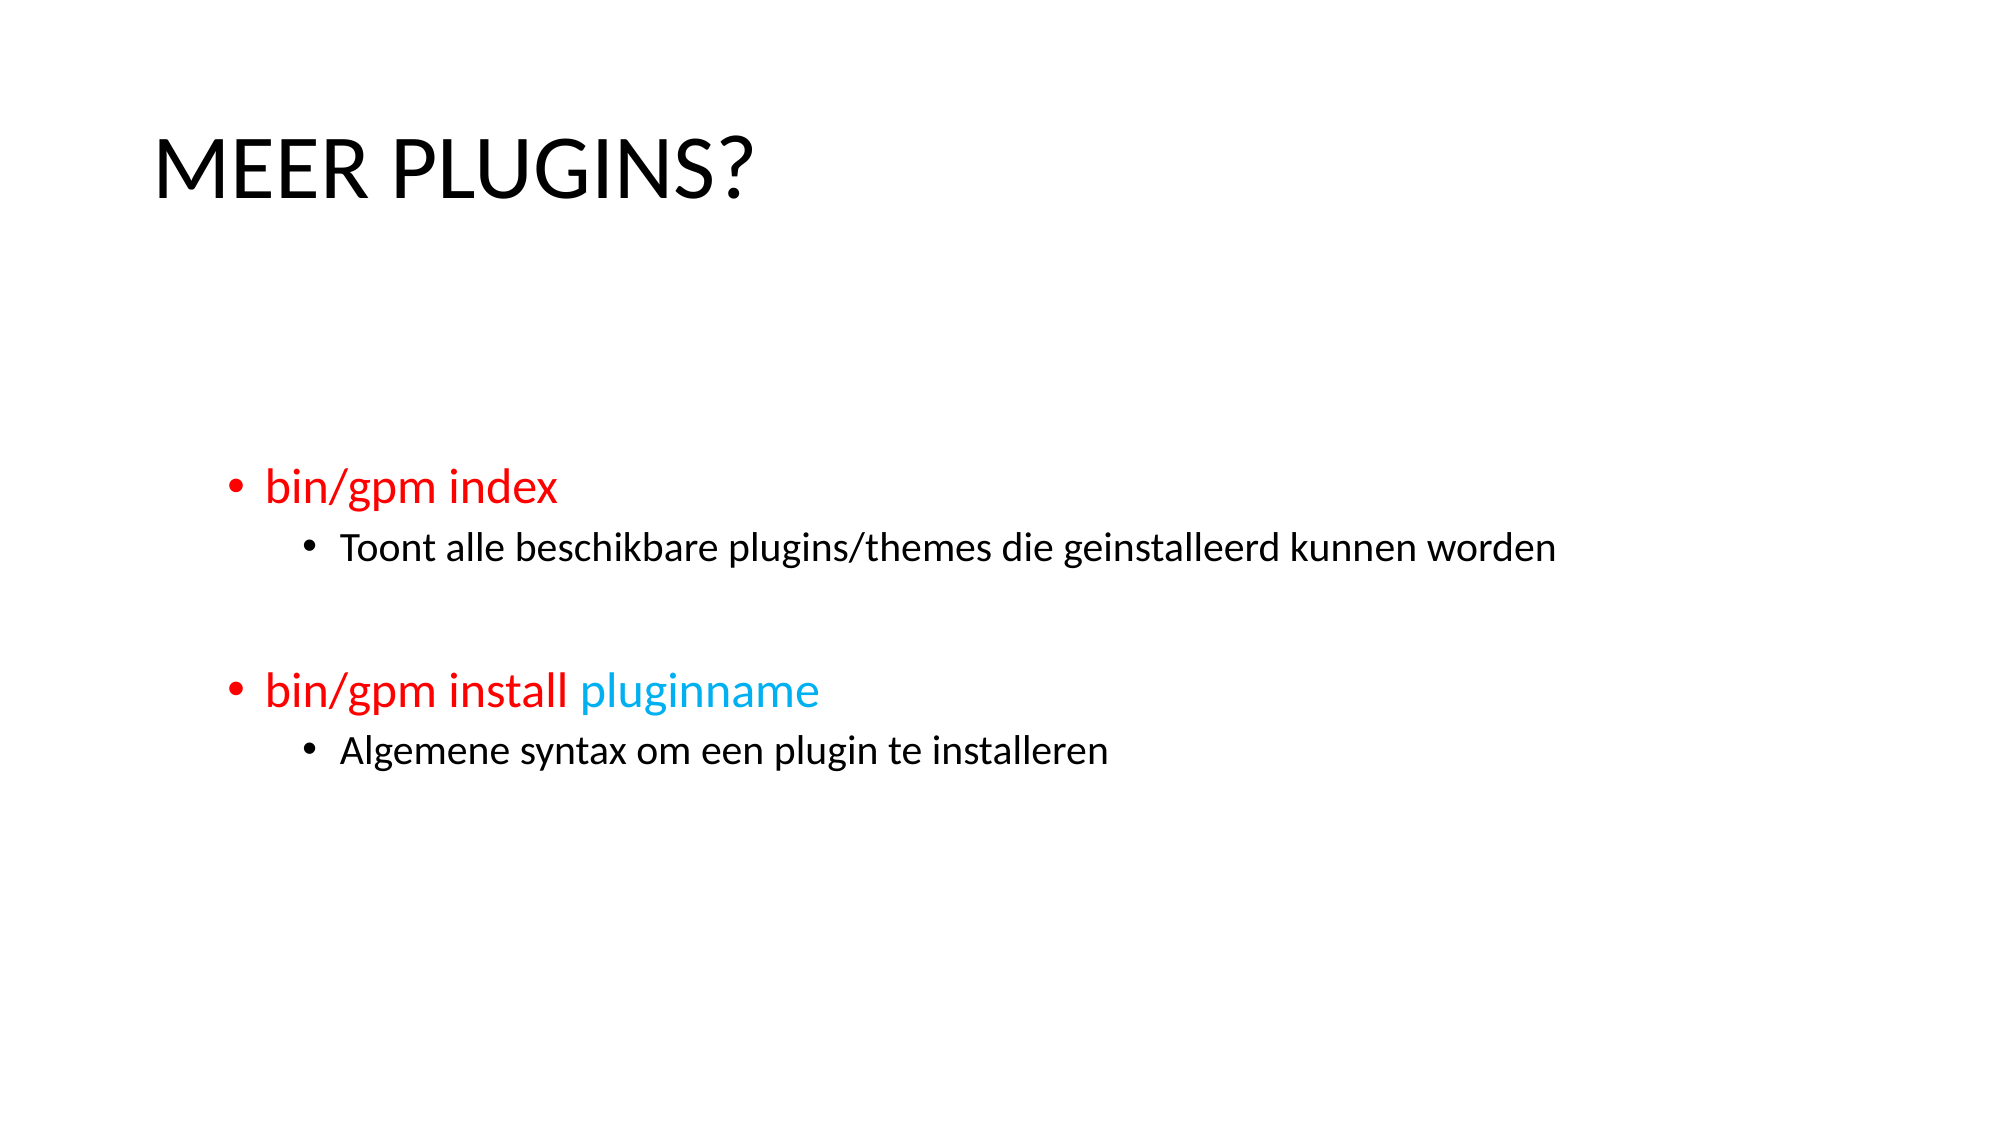

# MEER PLUGINS?

bin/gpm index
Toont alle beschikbare plugins/themes die geinstalleerd kunnen worden

bin/gpm install pluginname
Algemene syntax om een plugin te installeren